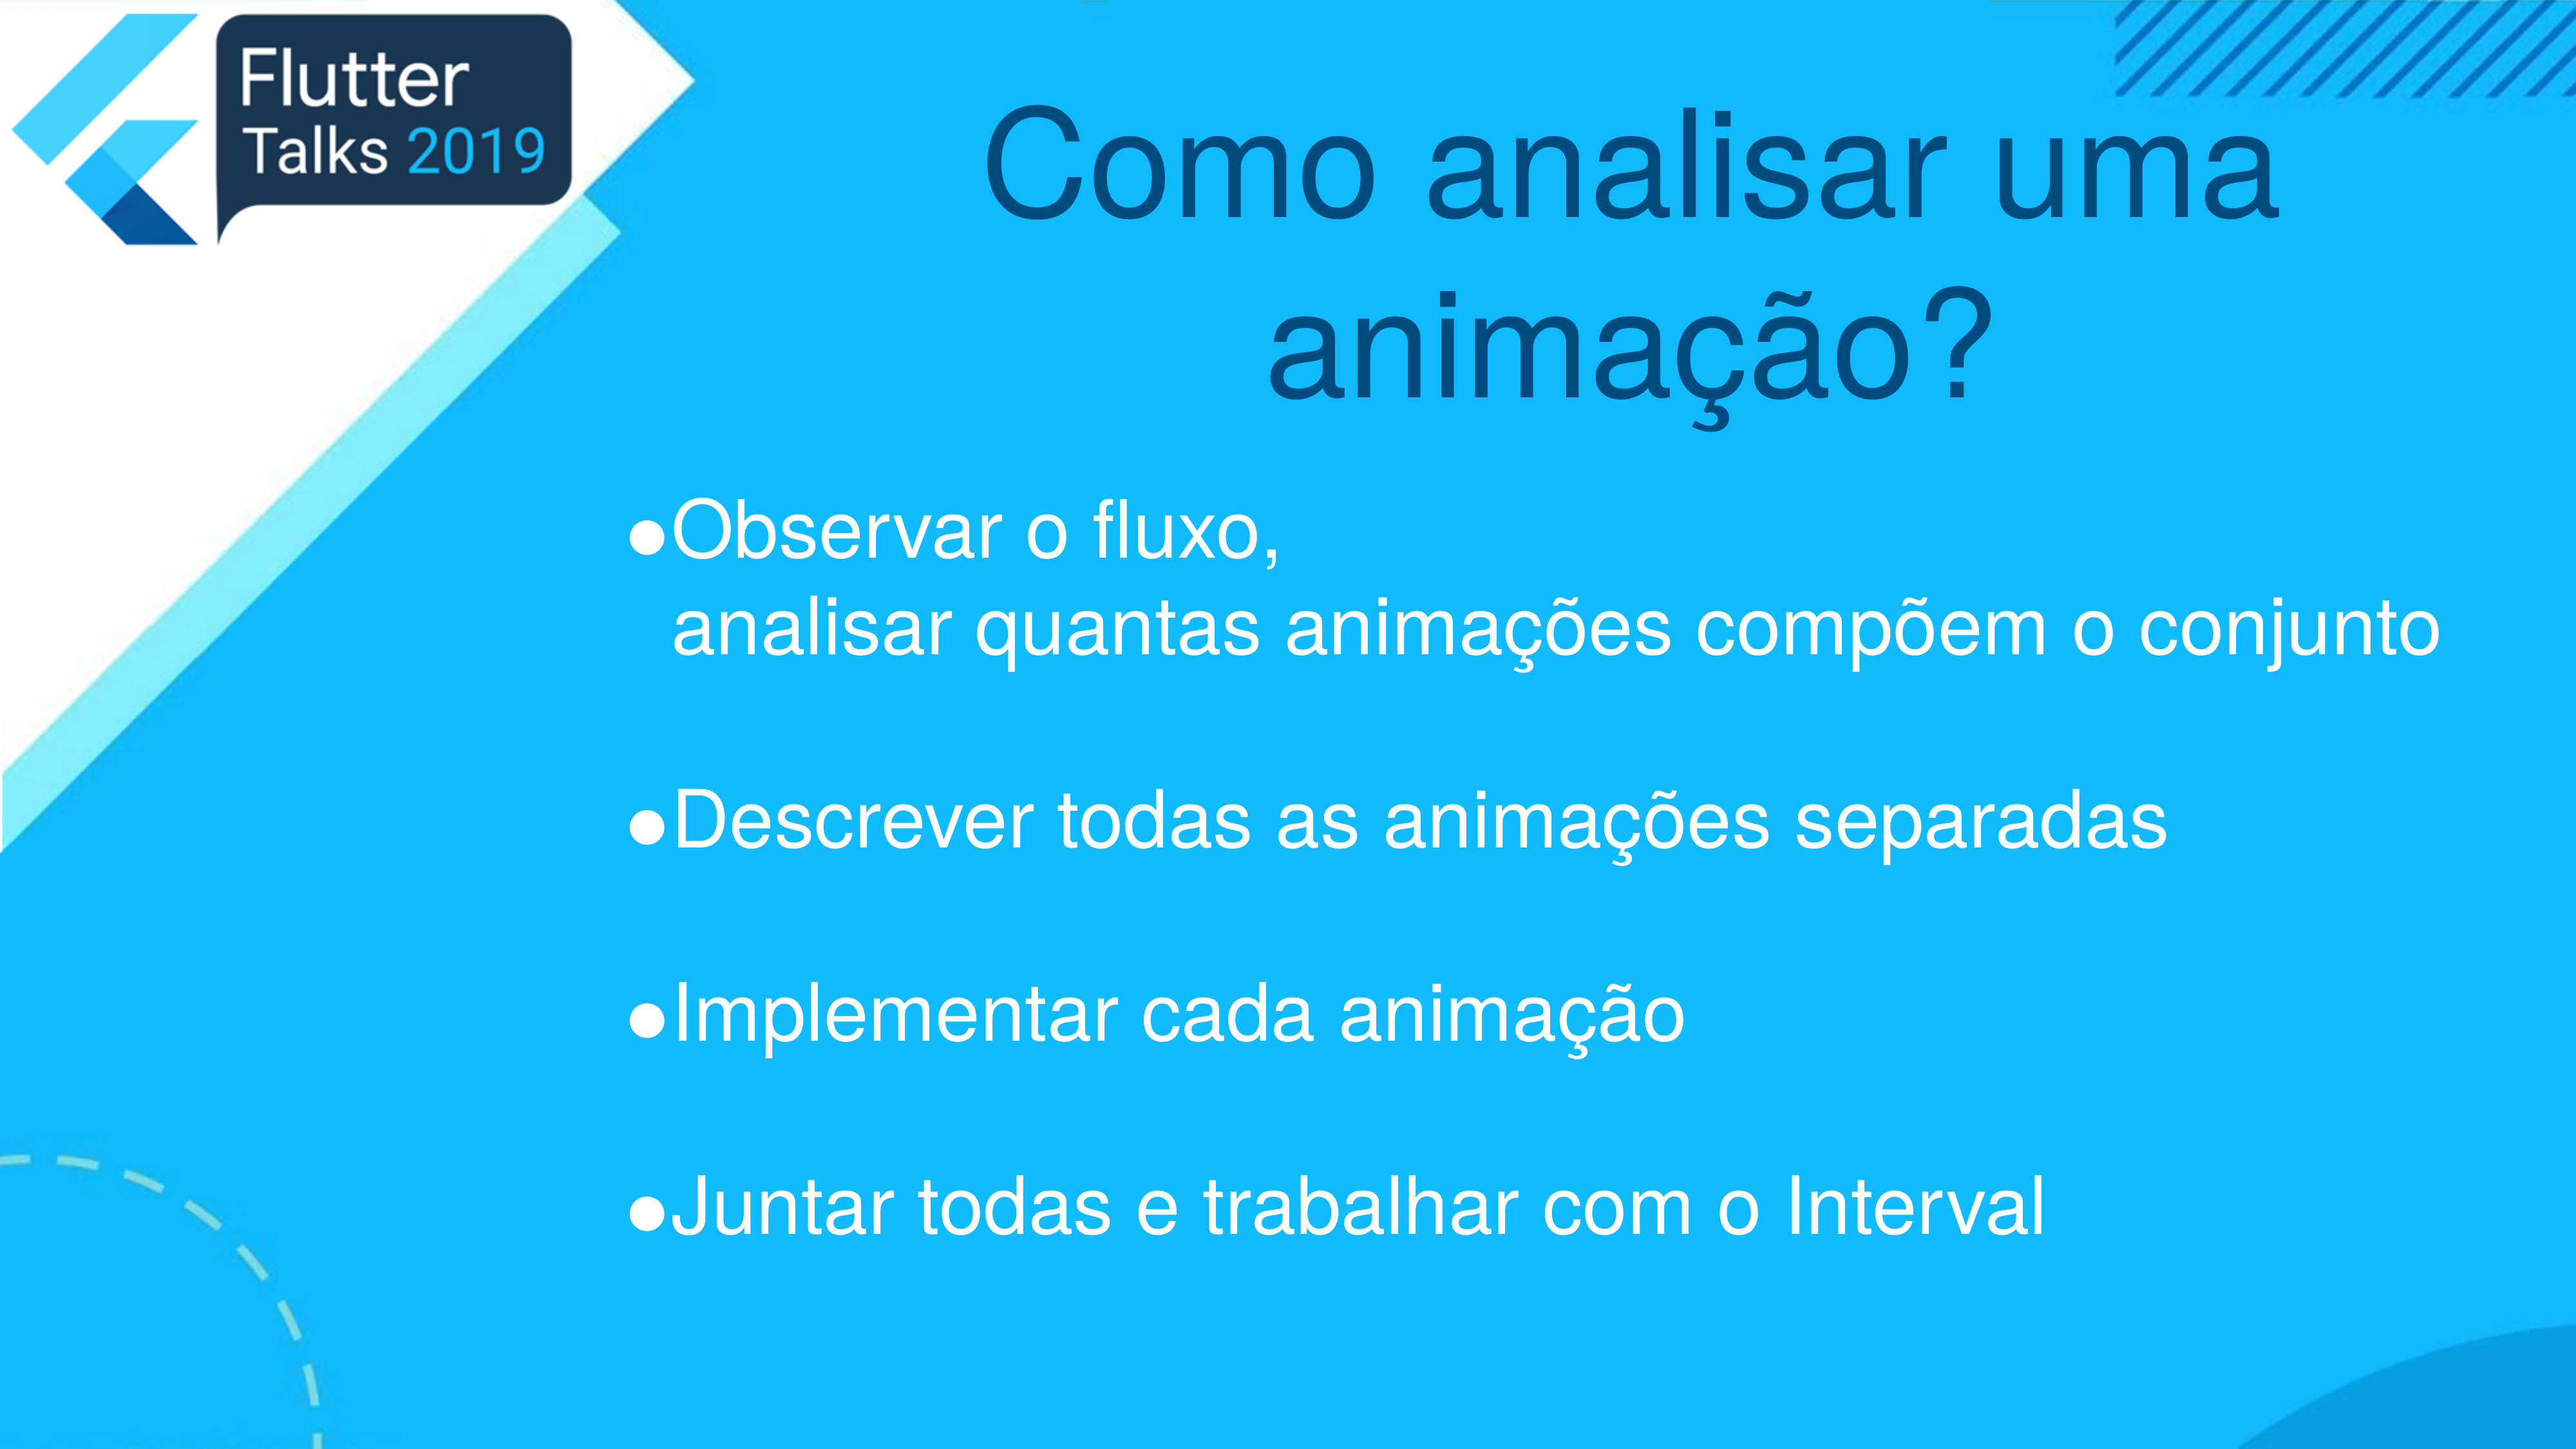

# Como analisar uma animação?

Observar o fluxo,
analisar quantas animações compõem o conjunto

Descrever todas as animações separadas

Implementar cada animação

Juntar todas e trabalhar com o Interval